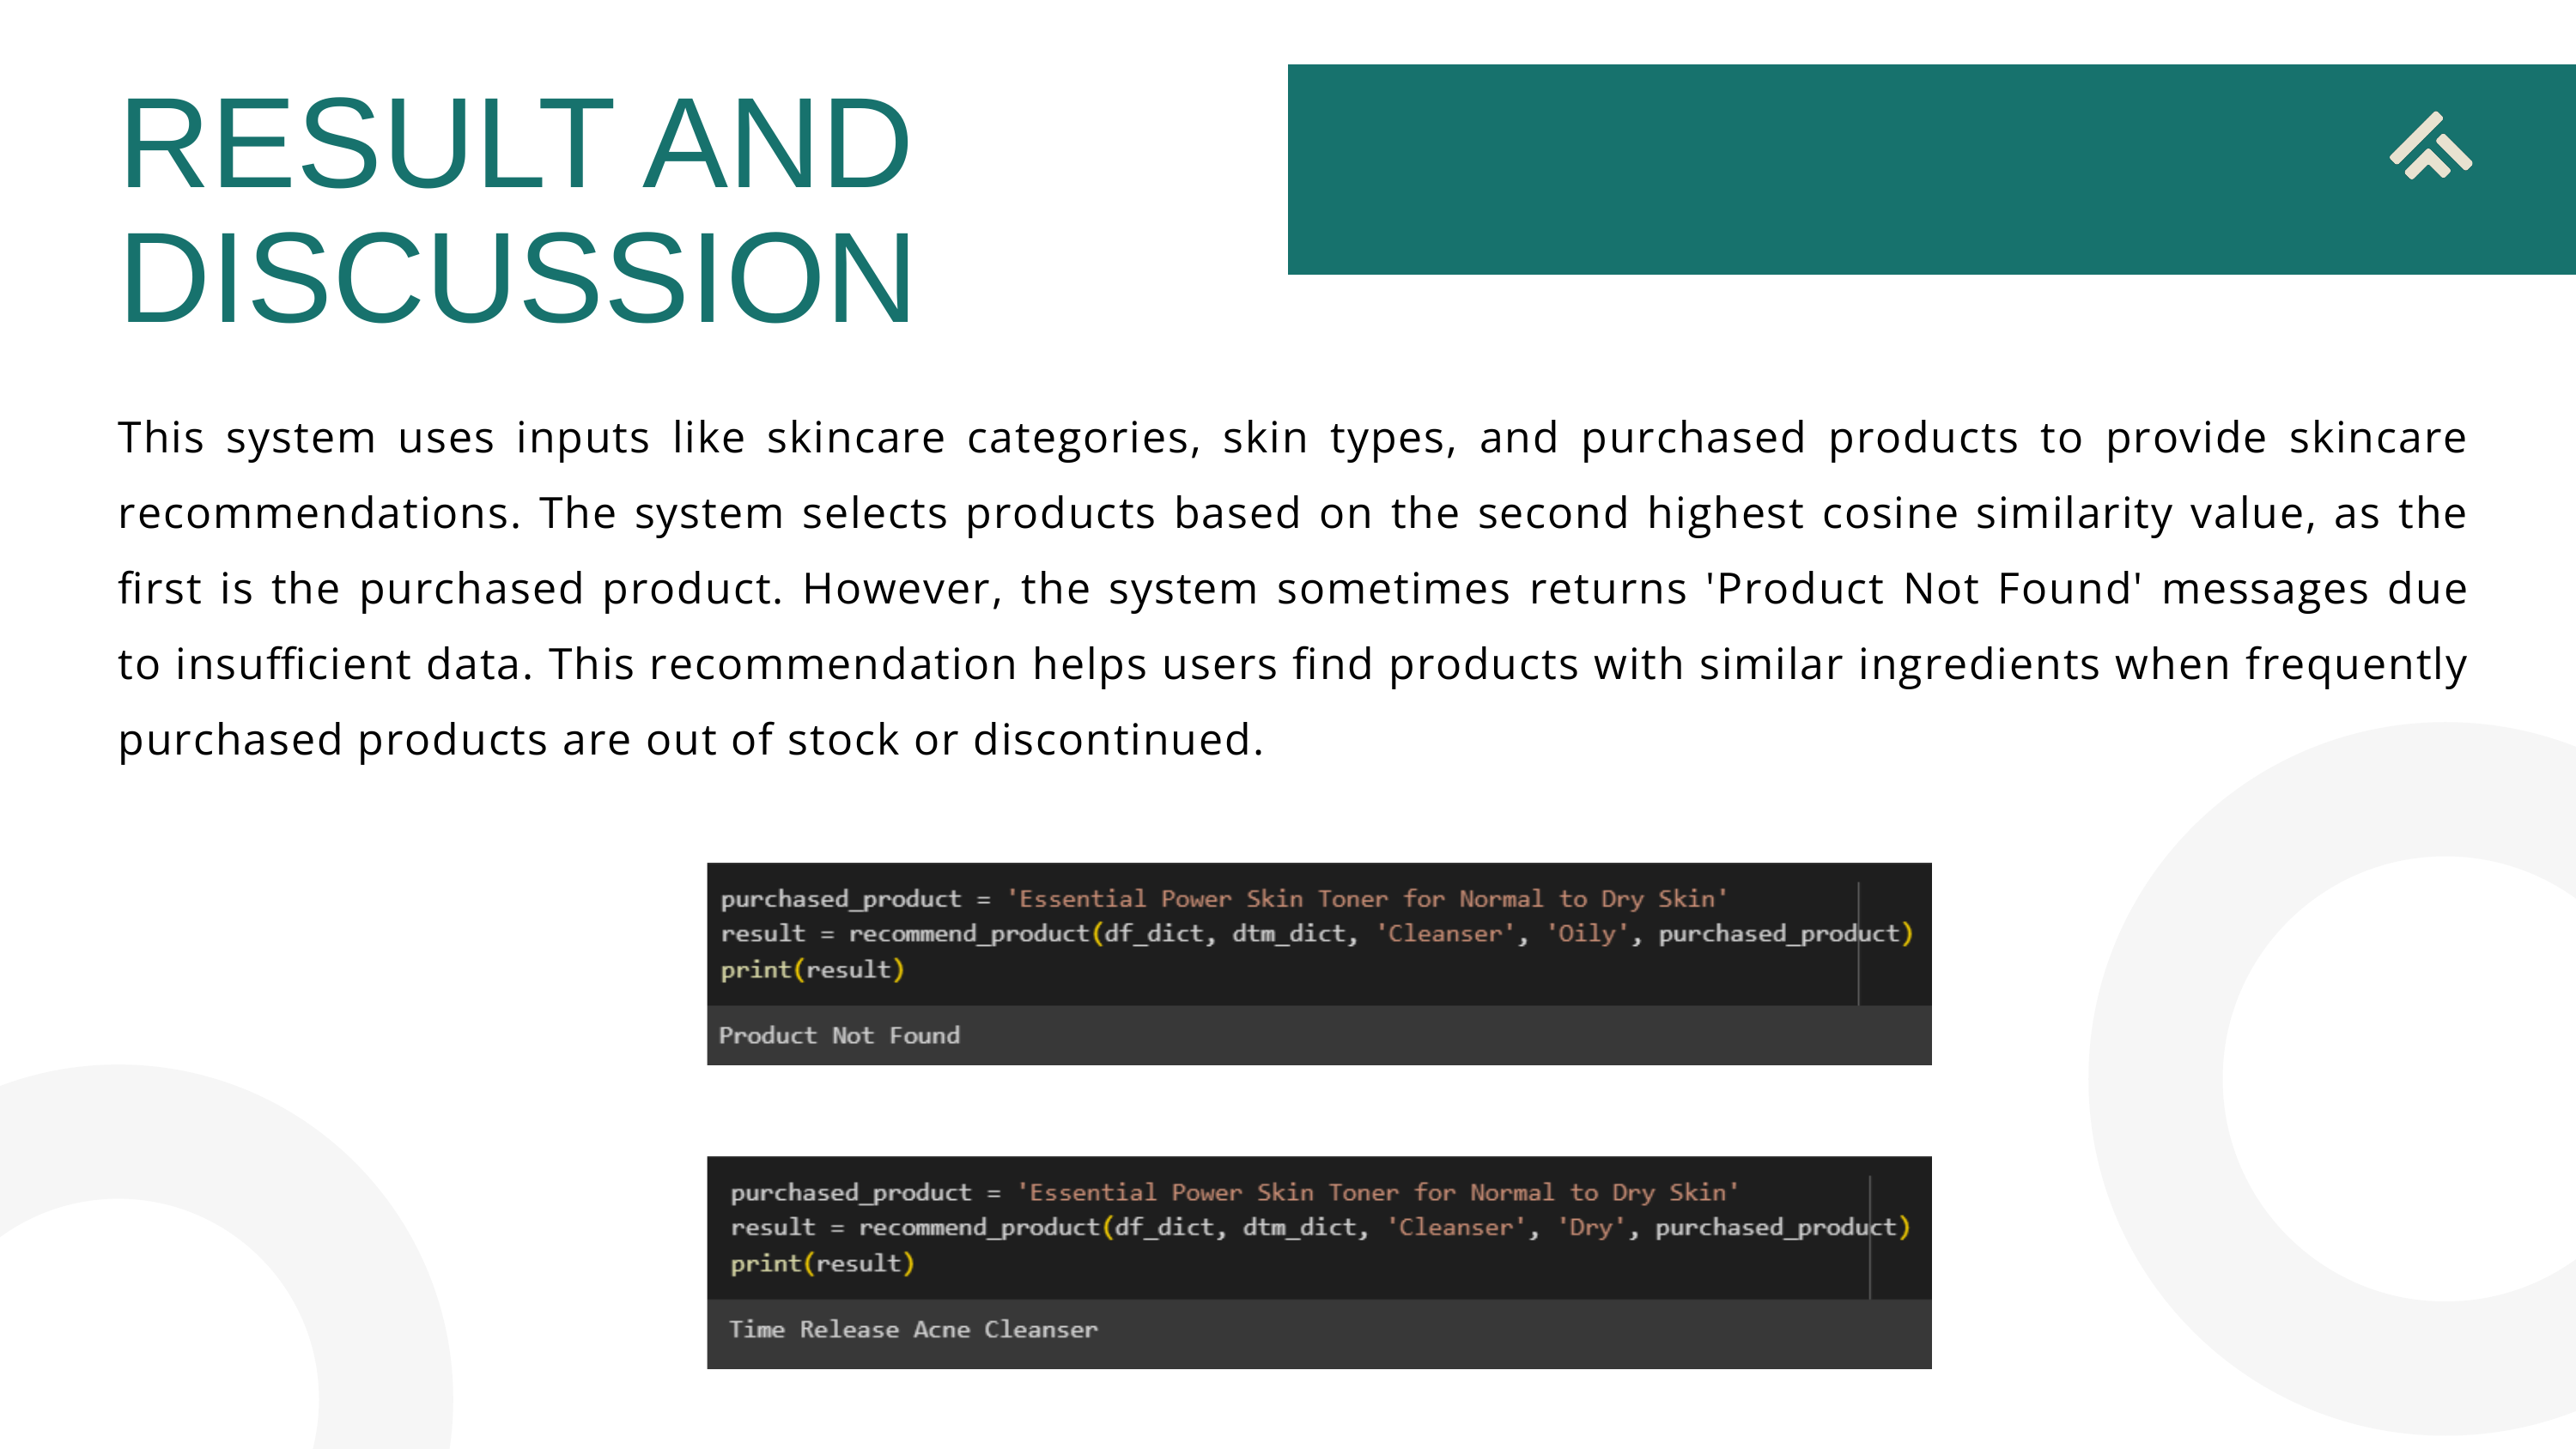

RESULT AND DISCUSSION

This system uses inputs like skincare categories, skin types, and purchased products to provide skincare recommendations. The system selects products based on the second highest cosine similarity value, as the first is the purchased product. However, the system sometimes returns 'Product Not Found' messages due to insufficient data. This recommendation helps users find products with similar ingredients when frequently purchased products are out of stock or discontinued.